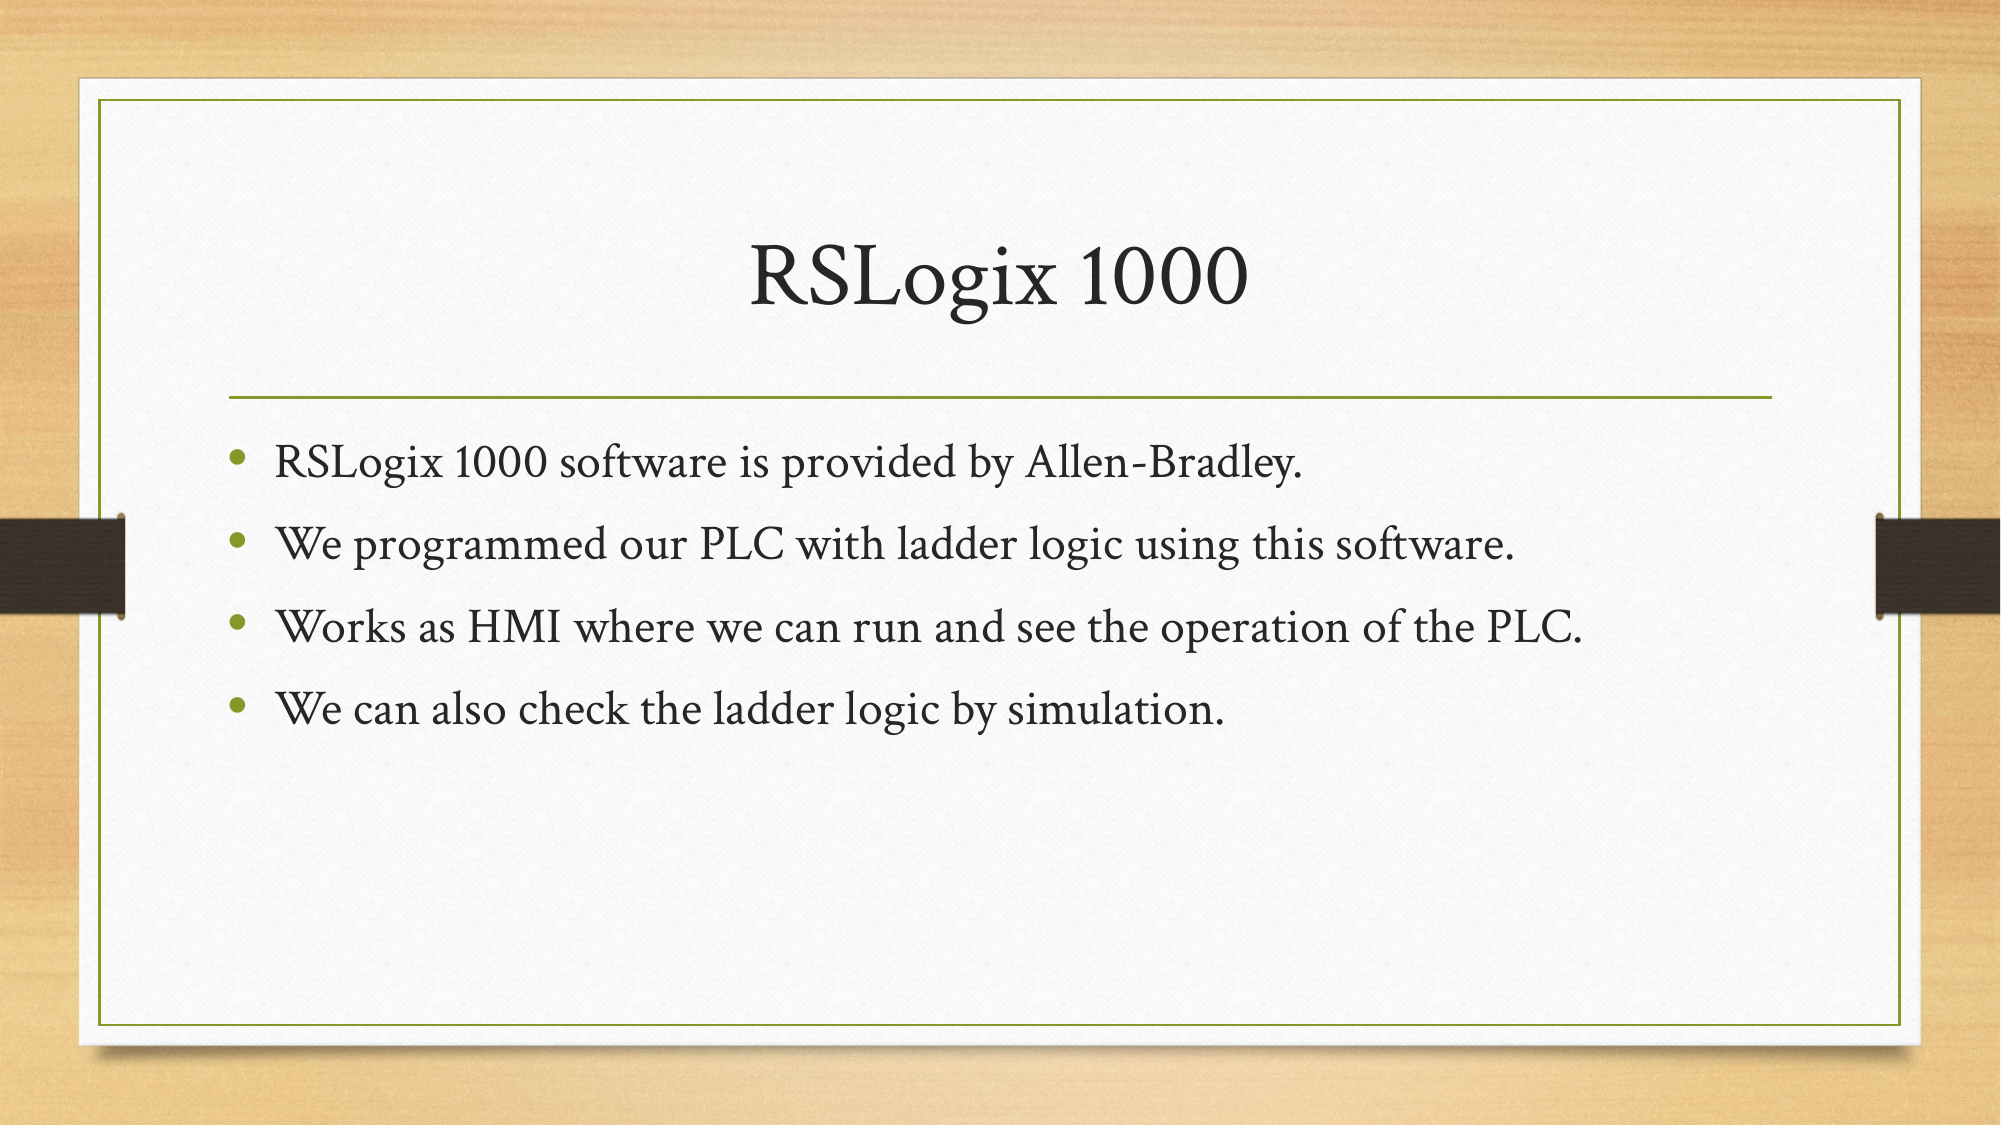

# RSLogix 1000
RSLogix 1000 software is provided by Allen-Bradley.
We programmed our PLC with ladder logic using this software.
Works as HMI where we can run and see the operation of the PLC.
We can also check the ladder logic by simulation.